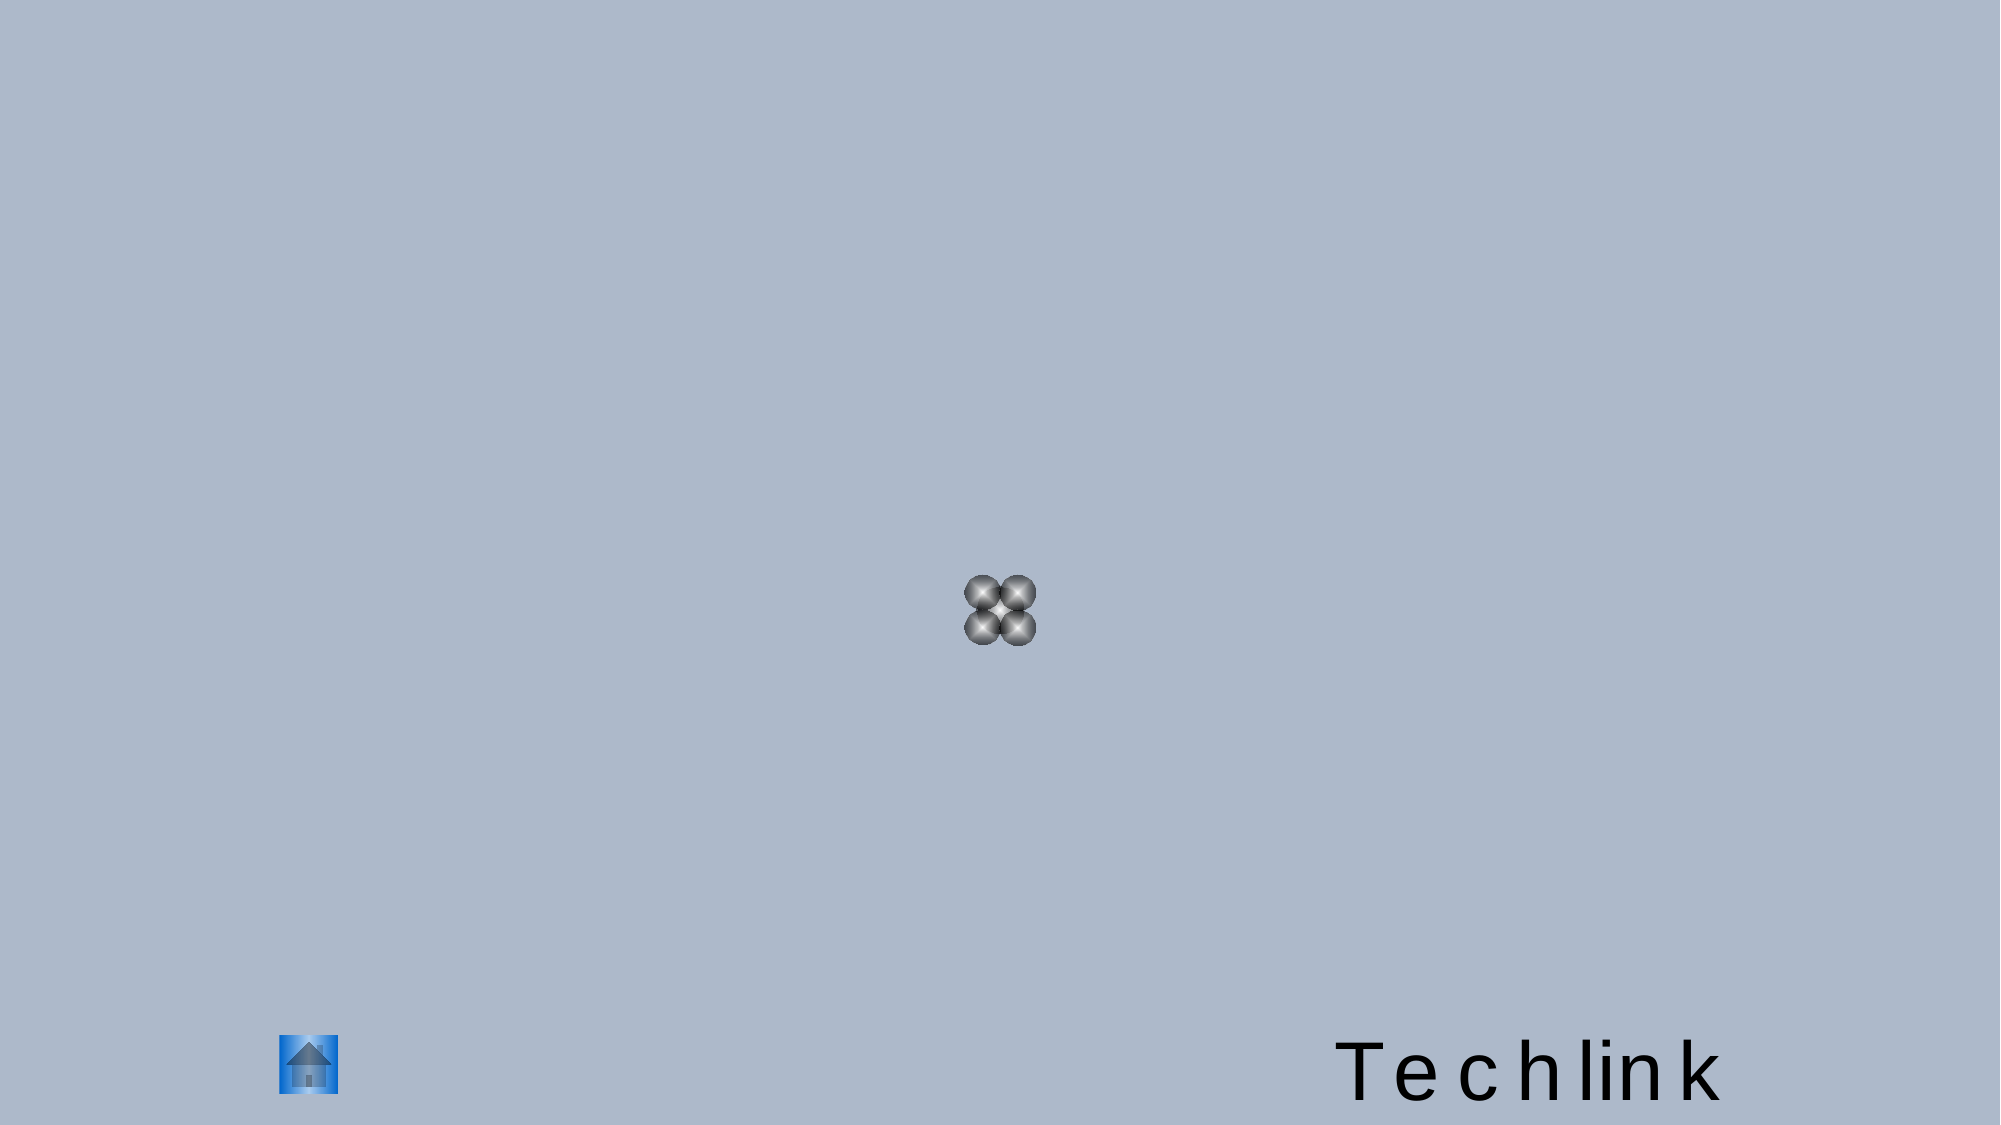

T
e
c
h
l
i
n
k